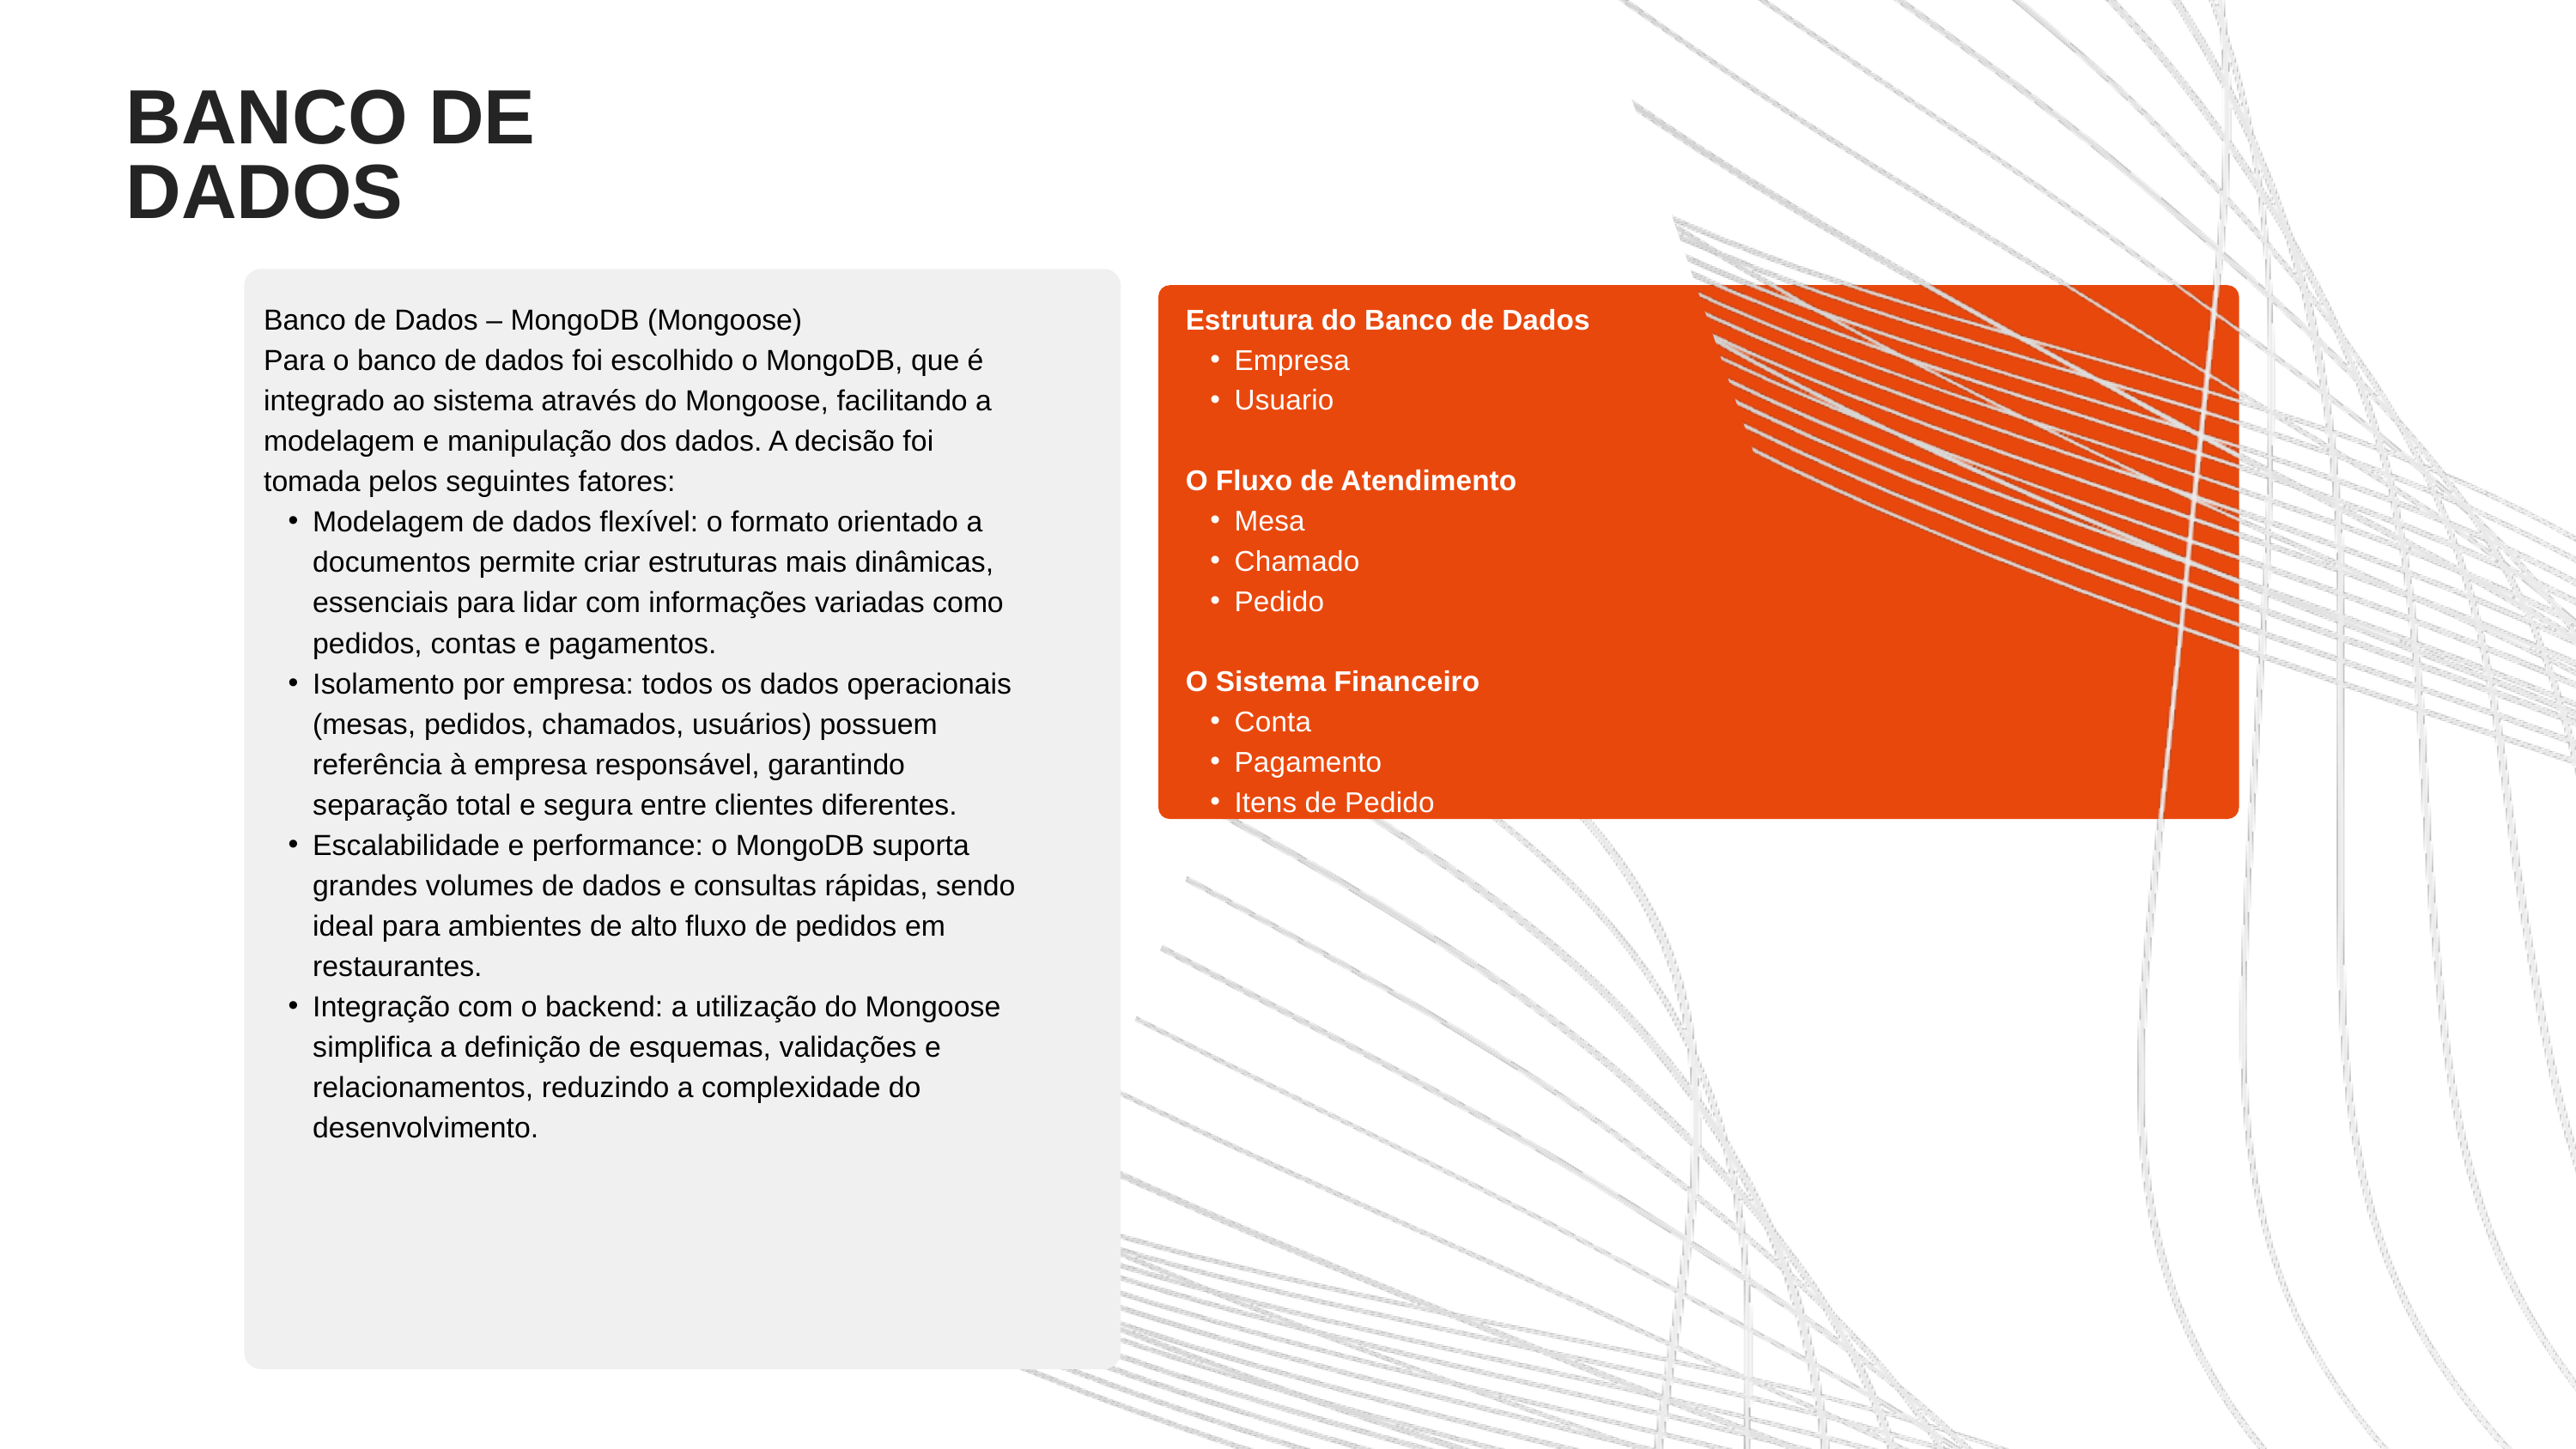

BANCO DE DADOS

Banco de Dados – MongoDB (Mongoose)
Para o banco de dados foi escolhido o MongoDB, que é integrado ao sistema através do Mongoose, facilitando a modelagem e manipulação dos dados. A decisão foi tomada pelos seguintes fatores:
Modelagem de dados flexível: o formato orientado a documentos permite criar estruturas mais dinâmicas, essenciais para lidar com informações variadas como pedidos, contas e pagamentos.
Isolamento por empresa: todos os dados operacionais (mesas, pedidos, chamados, usuários) possuem referência à empresa responsável, garantindo separação total e segura entre clientes diferentes.
Escalabilidade e performance: o MongoDB suporta grandes volumes de dados e consultas rápidas, sendo ideal para ambientes de alto fluxo de pedidos em restaurantes.
Integração com o backend: a utilização do Mongoose simplifica a definição de esquemas, validações e relacionamentos, reduzindo a complexidade do desenvolvimento.

Estrutura do Banco de Dados
Empresa
Usuario

O Fluxo de Atendimento
Mesa
Chamado
Pedido

O Sistema Financeiro
Conta
Pagamento
Itens de Pedido